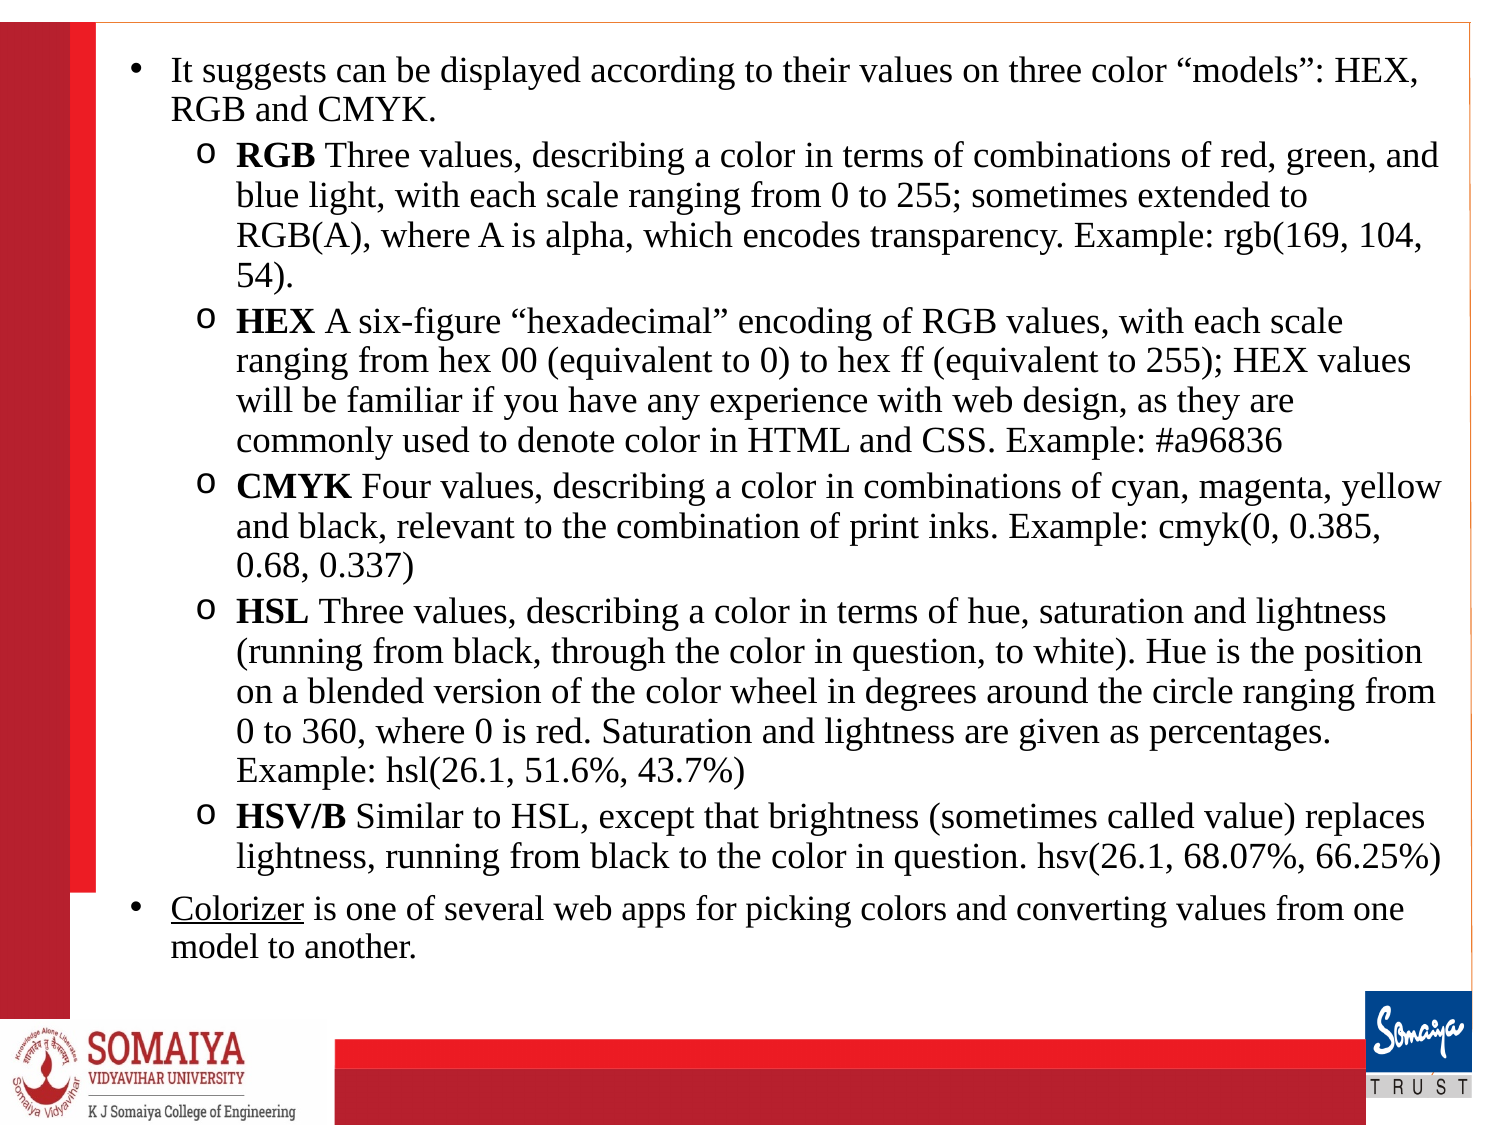

It suggests can be displayed according to their values on three color “models”: HEX, RGB and CMYK.
RGB Three values, describing a color in terms of combinations of red, green, and blue light, with each scale ranging from 0 to 255; sometimes extended to RGB(A), where A is alpha, which encodes transparency. Example: rgb(169, 104, 54).
HEX A six-figure “hexadecimal” encoding of RGB values, with each scale ranging from hex 00 (equivalent to 0) to hex ff (equivalent to 255); HEX values will be familiar if you have any experience with web design, as they are commonly used to denote color in HTML and CSS. Example: #a96836
CMYK Four values, describing a color in combinations of cyan, magenta, yellow and black, relevant to the combination of print inks. Example: cmyk(0, 0.385, 0.68, 0.337)
HSL Three values, describing a color in terms of hue, saturation and lightness (running from black, through the color in question, to white). Hue is the position on a blended version of the color wheel in degrees around the circle ranging from 0 to 360, where 0 is red. Saturation and lightness are given as percentages. Example: hsl(26.1, 51.6%, 43.7%)
HSV/B Similar to HSL, except that brightness (sometimes called value) replaces lightness, running from black to the color in question. hsv(26.1, 68.07%, 66.25%)
Colorizer is one of several web apps for picking colors and converting values from one model to another.